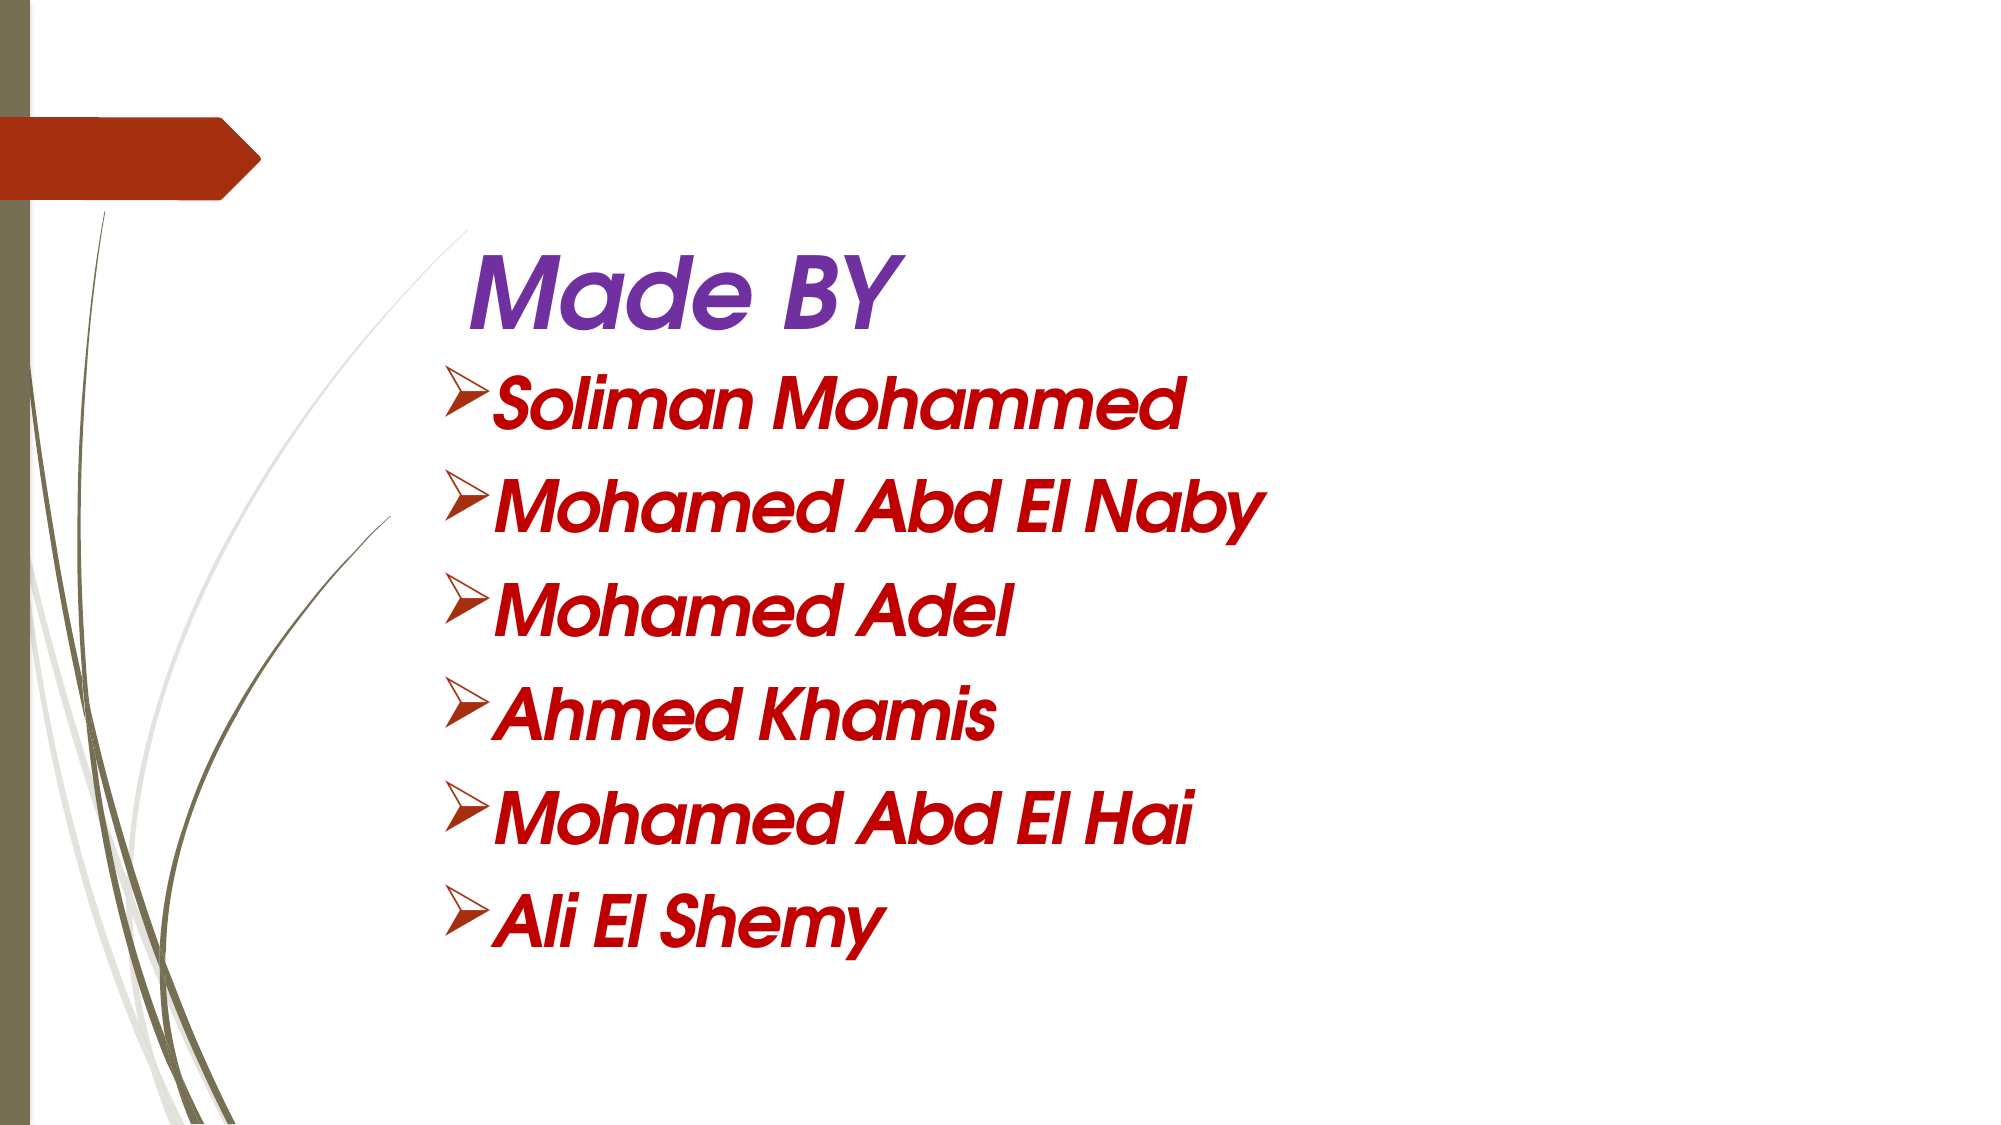

# Made BY
Soliman Mohammed
Mohamed Abd El Naby
Mohamed Adel
Ahmed Khamis
Mohamed Abd El Hai
Ali El Shemy